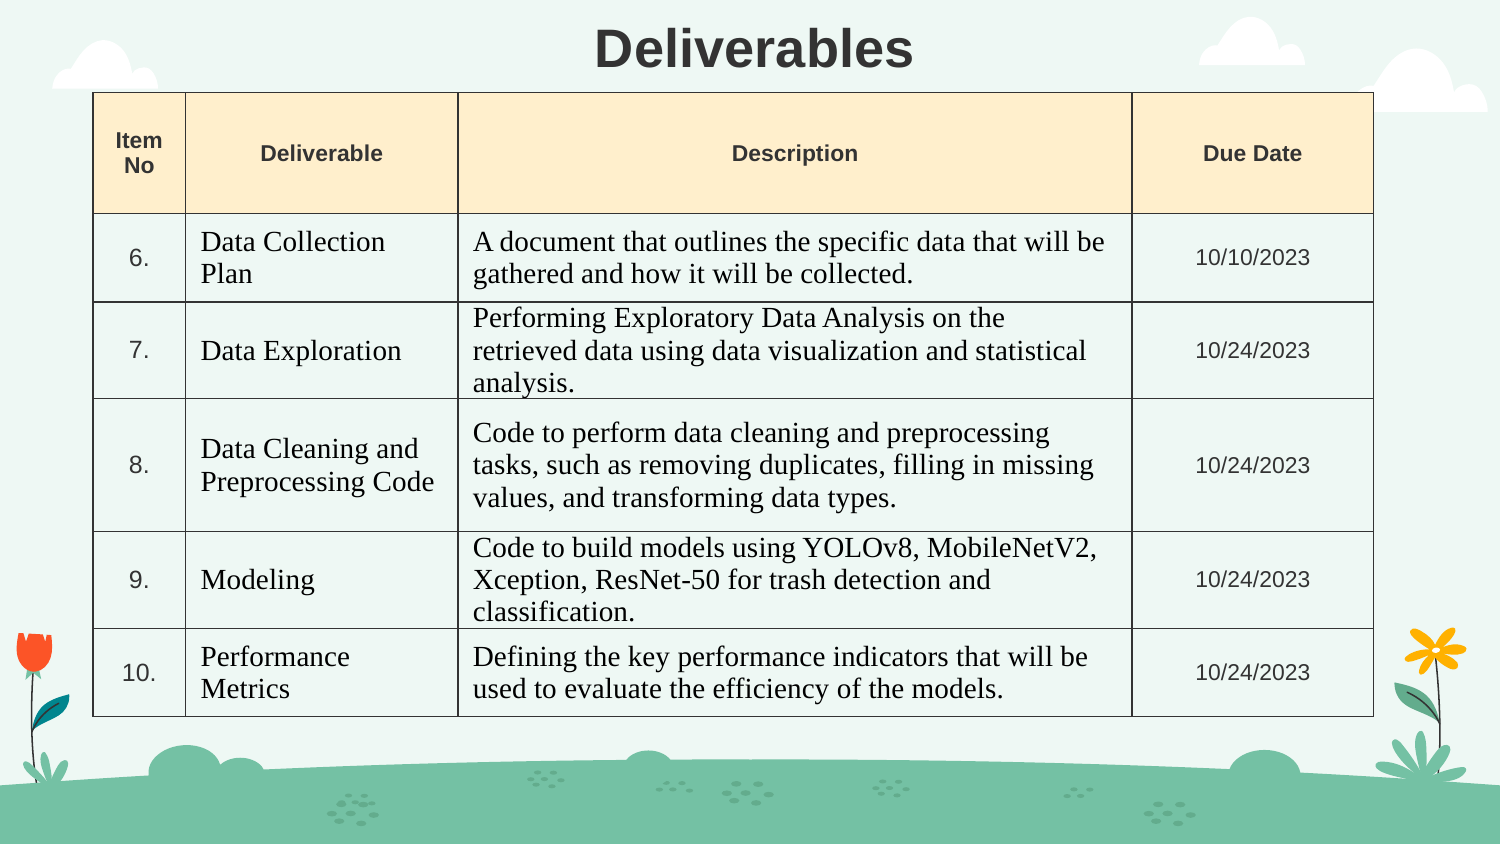

# Deliverables
| Item No | Deliverable | Description | Due Date |
| --- | --- | --- | --- |
| 6. | Data Collection Plan | A document that outlines the specific data that will be gathered and how it will be collected. | 10/10/2023 |
| 7. | Data Exploration | Performing Exploratory Data Analysis on the retrieved data using data visualization and statistical analysis. | 10/24/2023 |
| 8. | Data Cleaning and Preprocessing Code | Code to perform data cleaning and preprocessing tasks, such as removing duplicates, filling in missing values, and transforming data types. | 10/24/2023 |
| 9. | Modeling | Code to build models using YOLOv8, MobileNetV2, Xception, ResNet-50 for trash detection and classification. | 10/24/2023 |
| 10. | Performance Metrics | Defining the key performance indicators that will be used to evaluate the efficiency of the models. | 10/24/2023 |